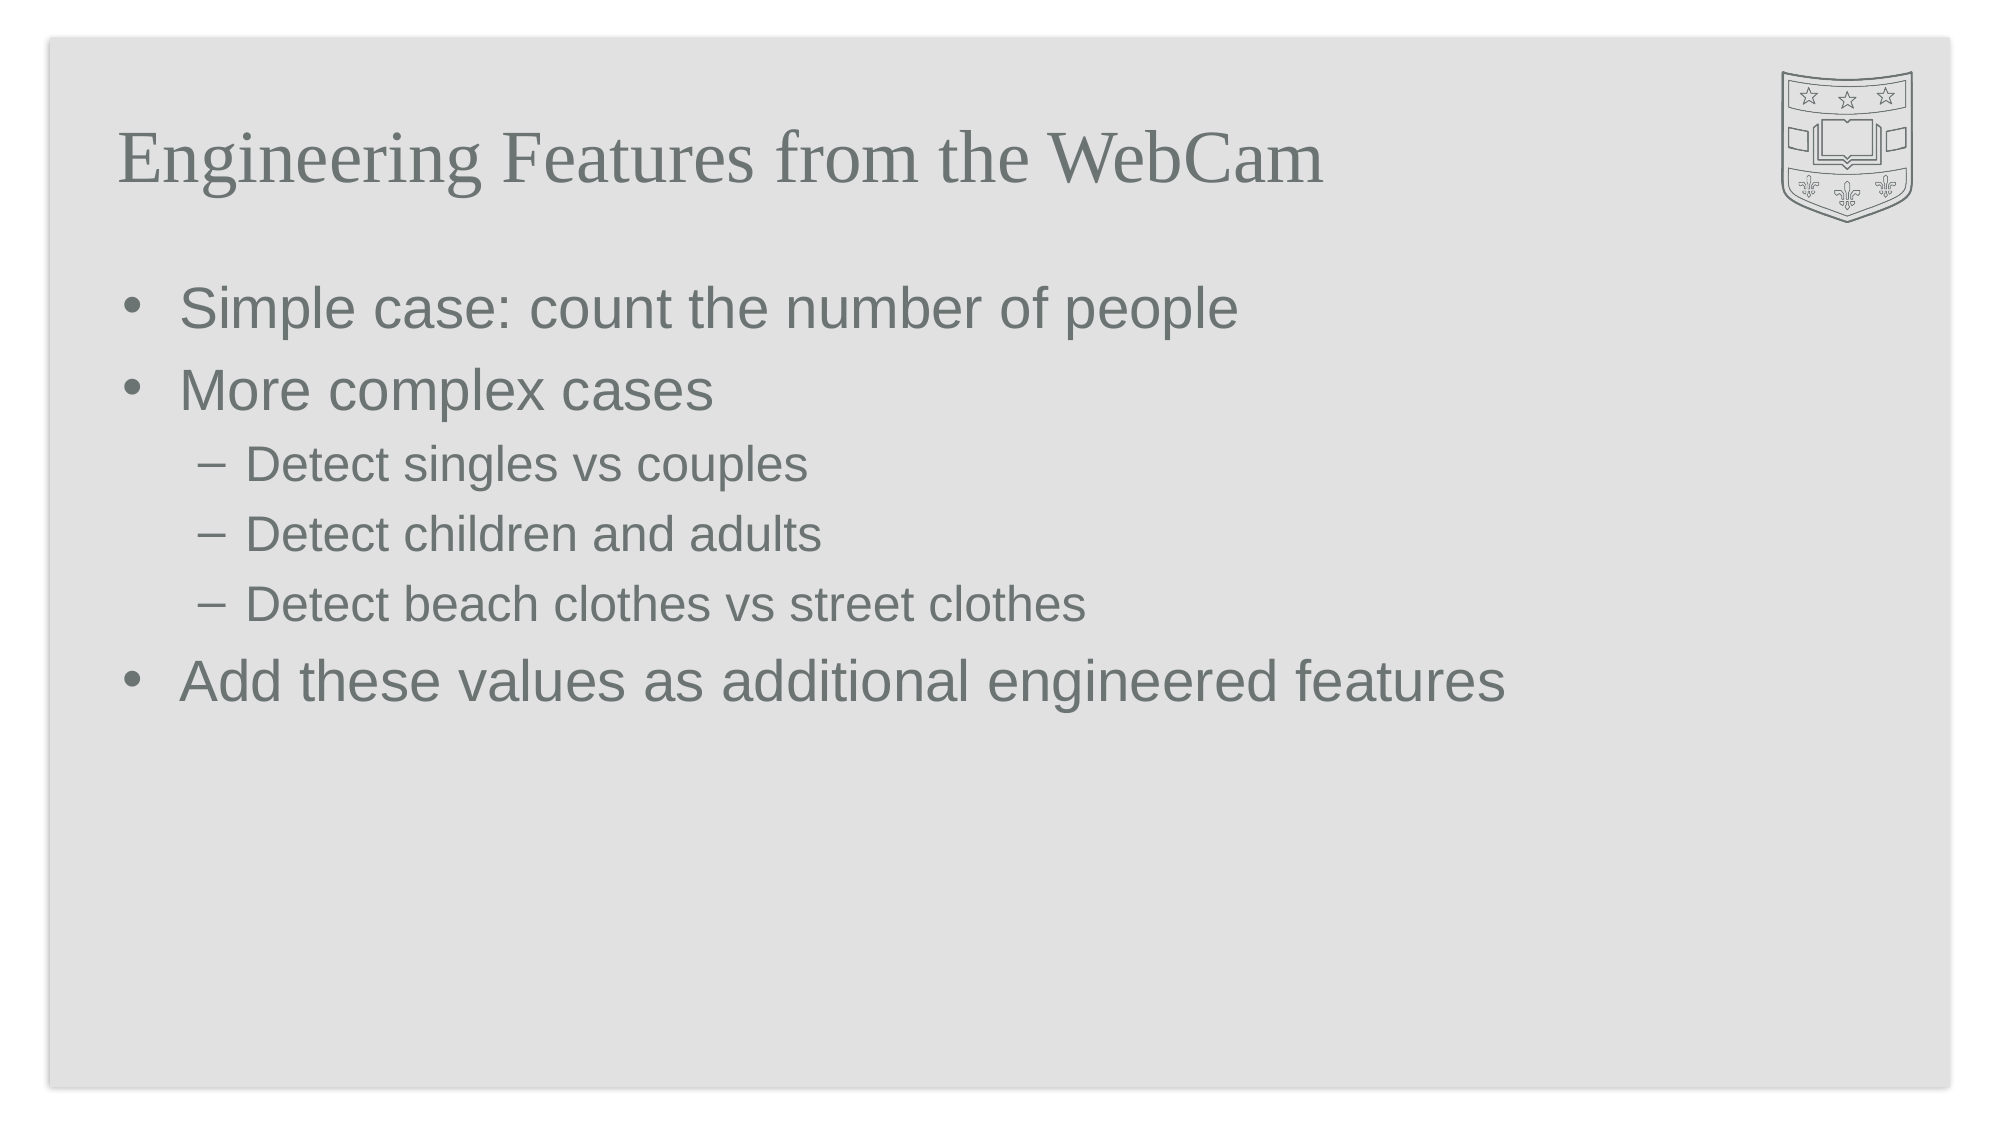

# Engineering Features from the WebCam
Simple case: count the number of people
More complex cases
Detect singles vs couples
Detect children and adults
Detect beach clothes vs street clothes
Add these values as additional engineered features